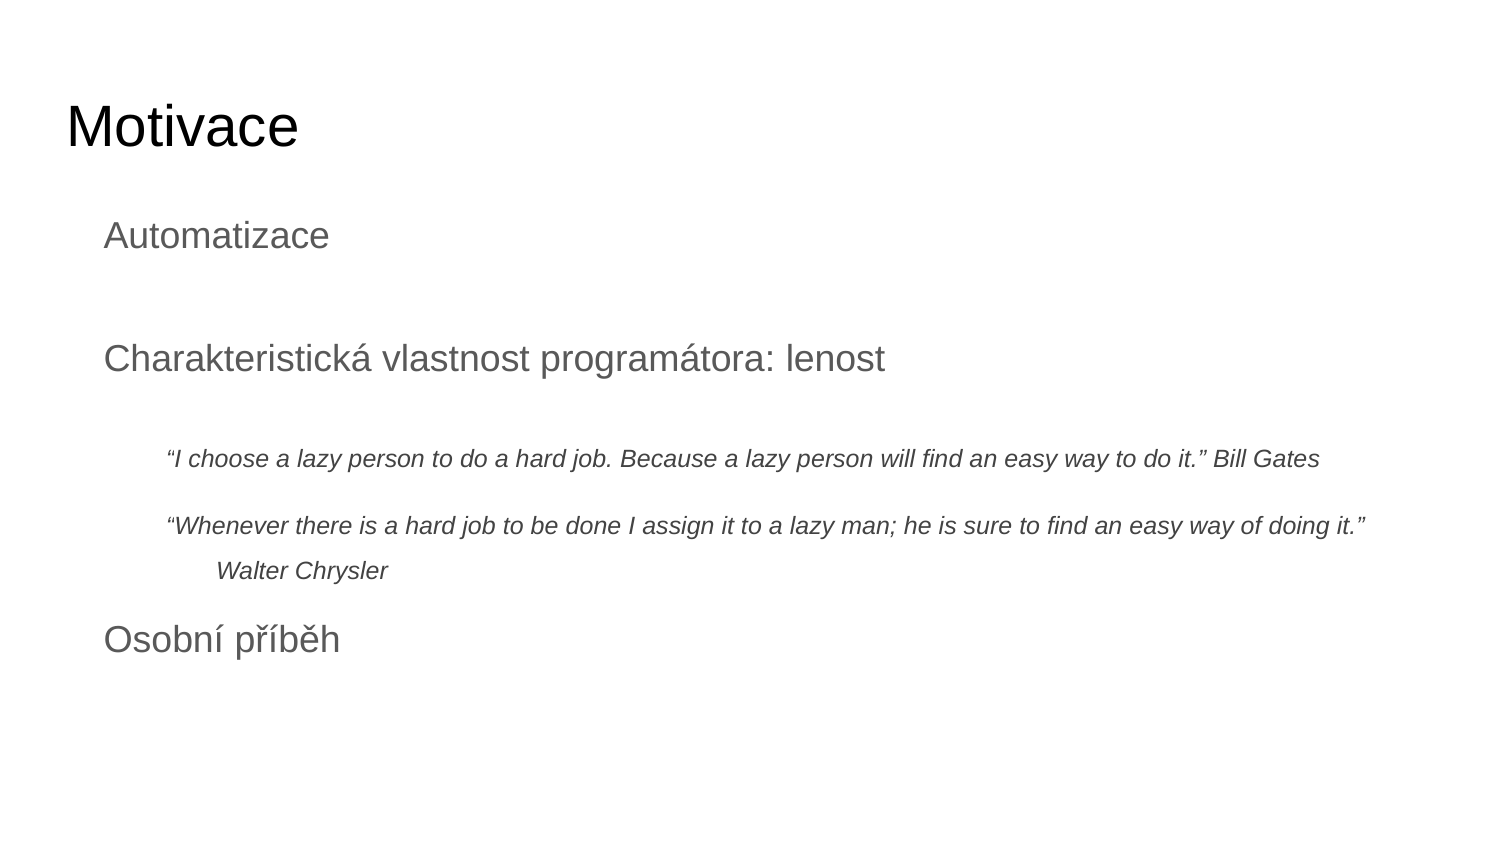

# Motivace
Automatizace
Charakteristická vlastnost programátora: lenost
“I choose a lazy person to do a hard job. Because a lazy person will find an easy way to do it.” Bill Gates
“Whenever there is a hard job to be done I assign it to a lazy man; he is sure to find an easy way of doing it.” Walter Chrysler
Osobní příběh